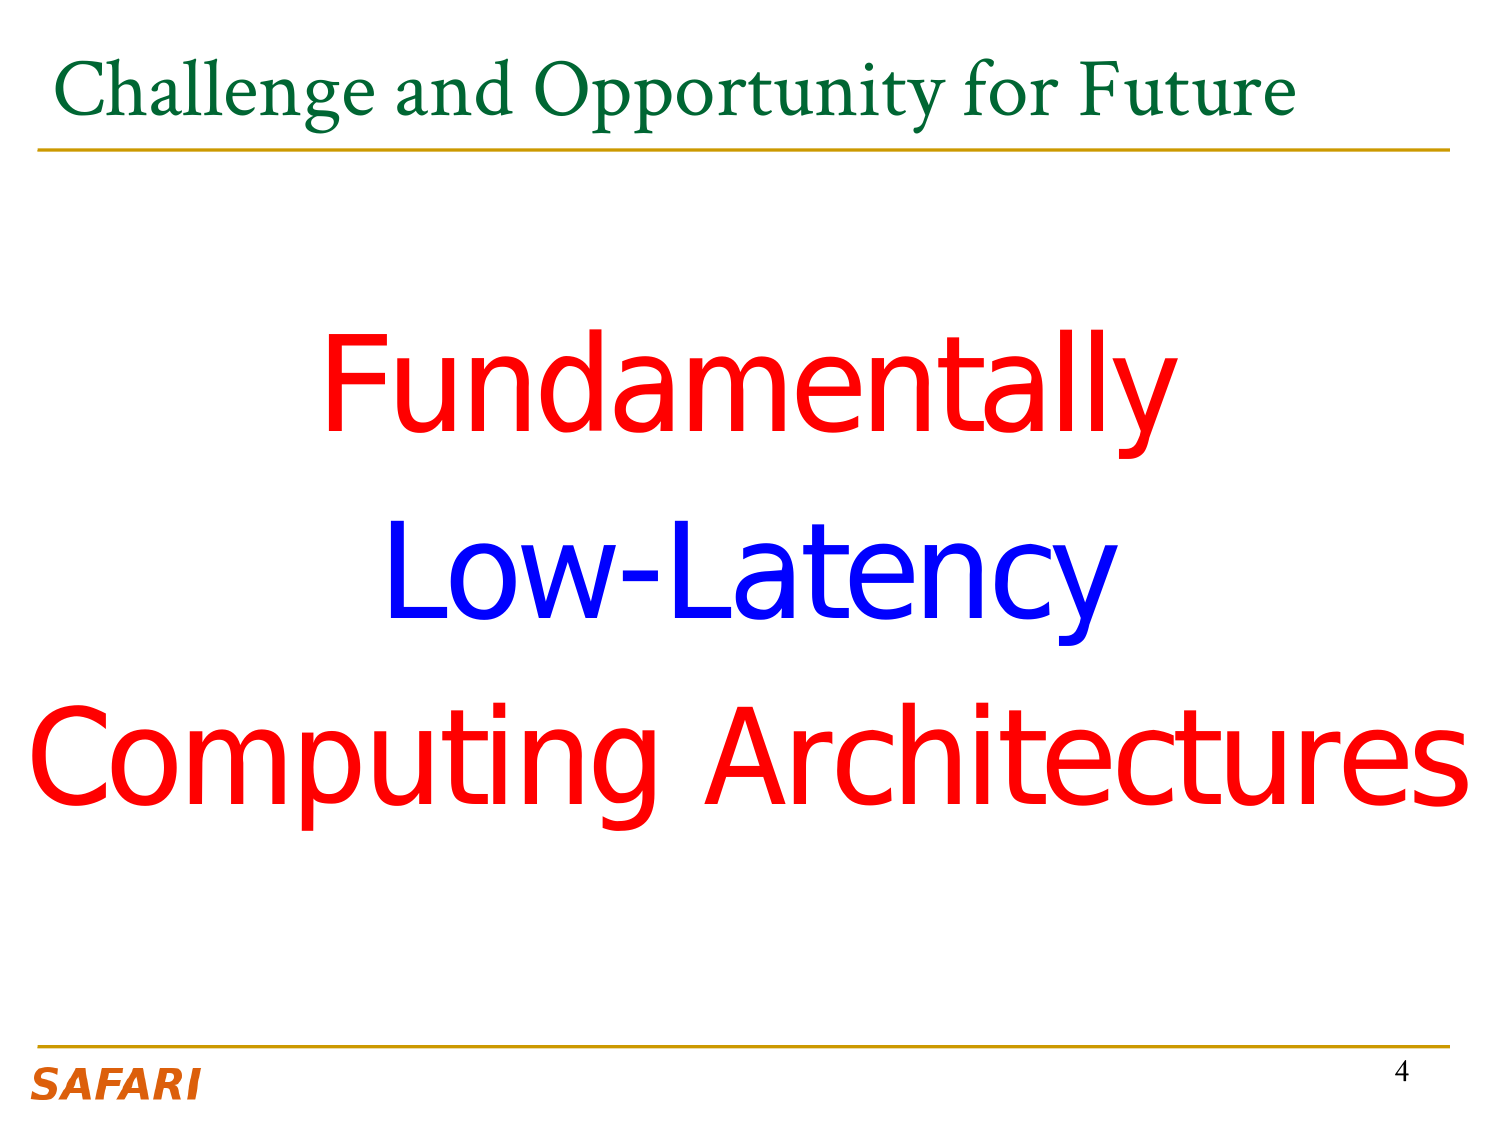

# Challenge and Opportunity for Future
Fundamentally
Low-Latency
Computing Architectures
4